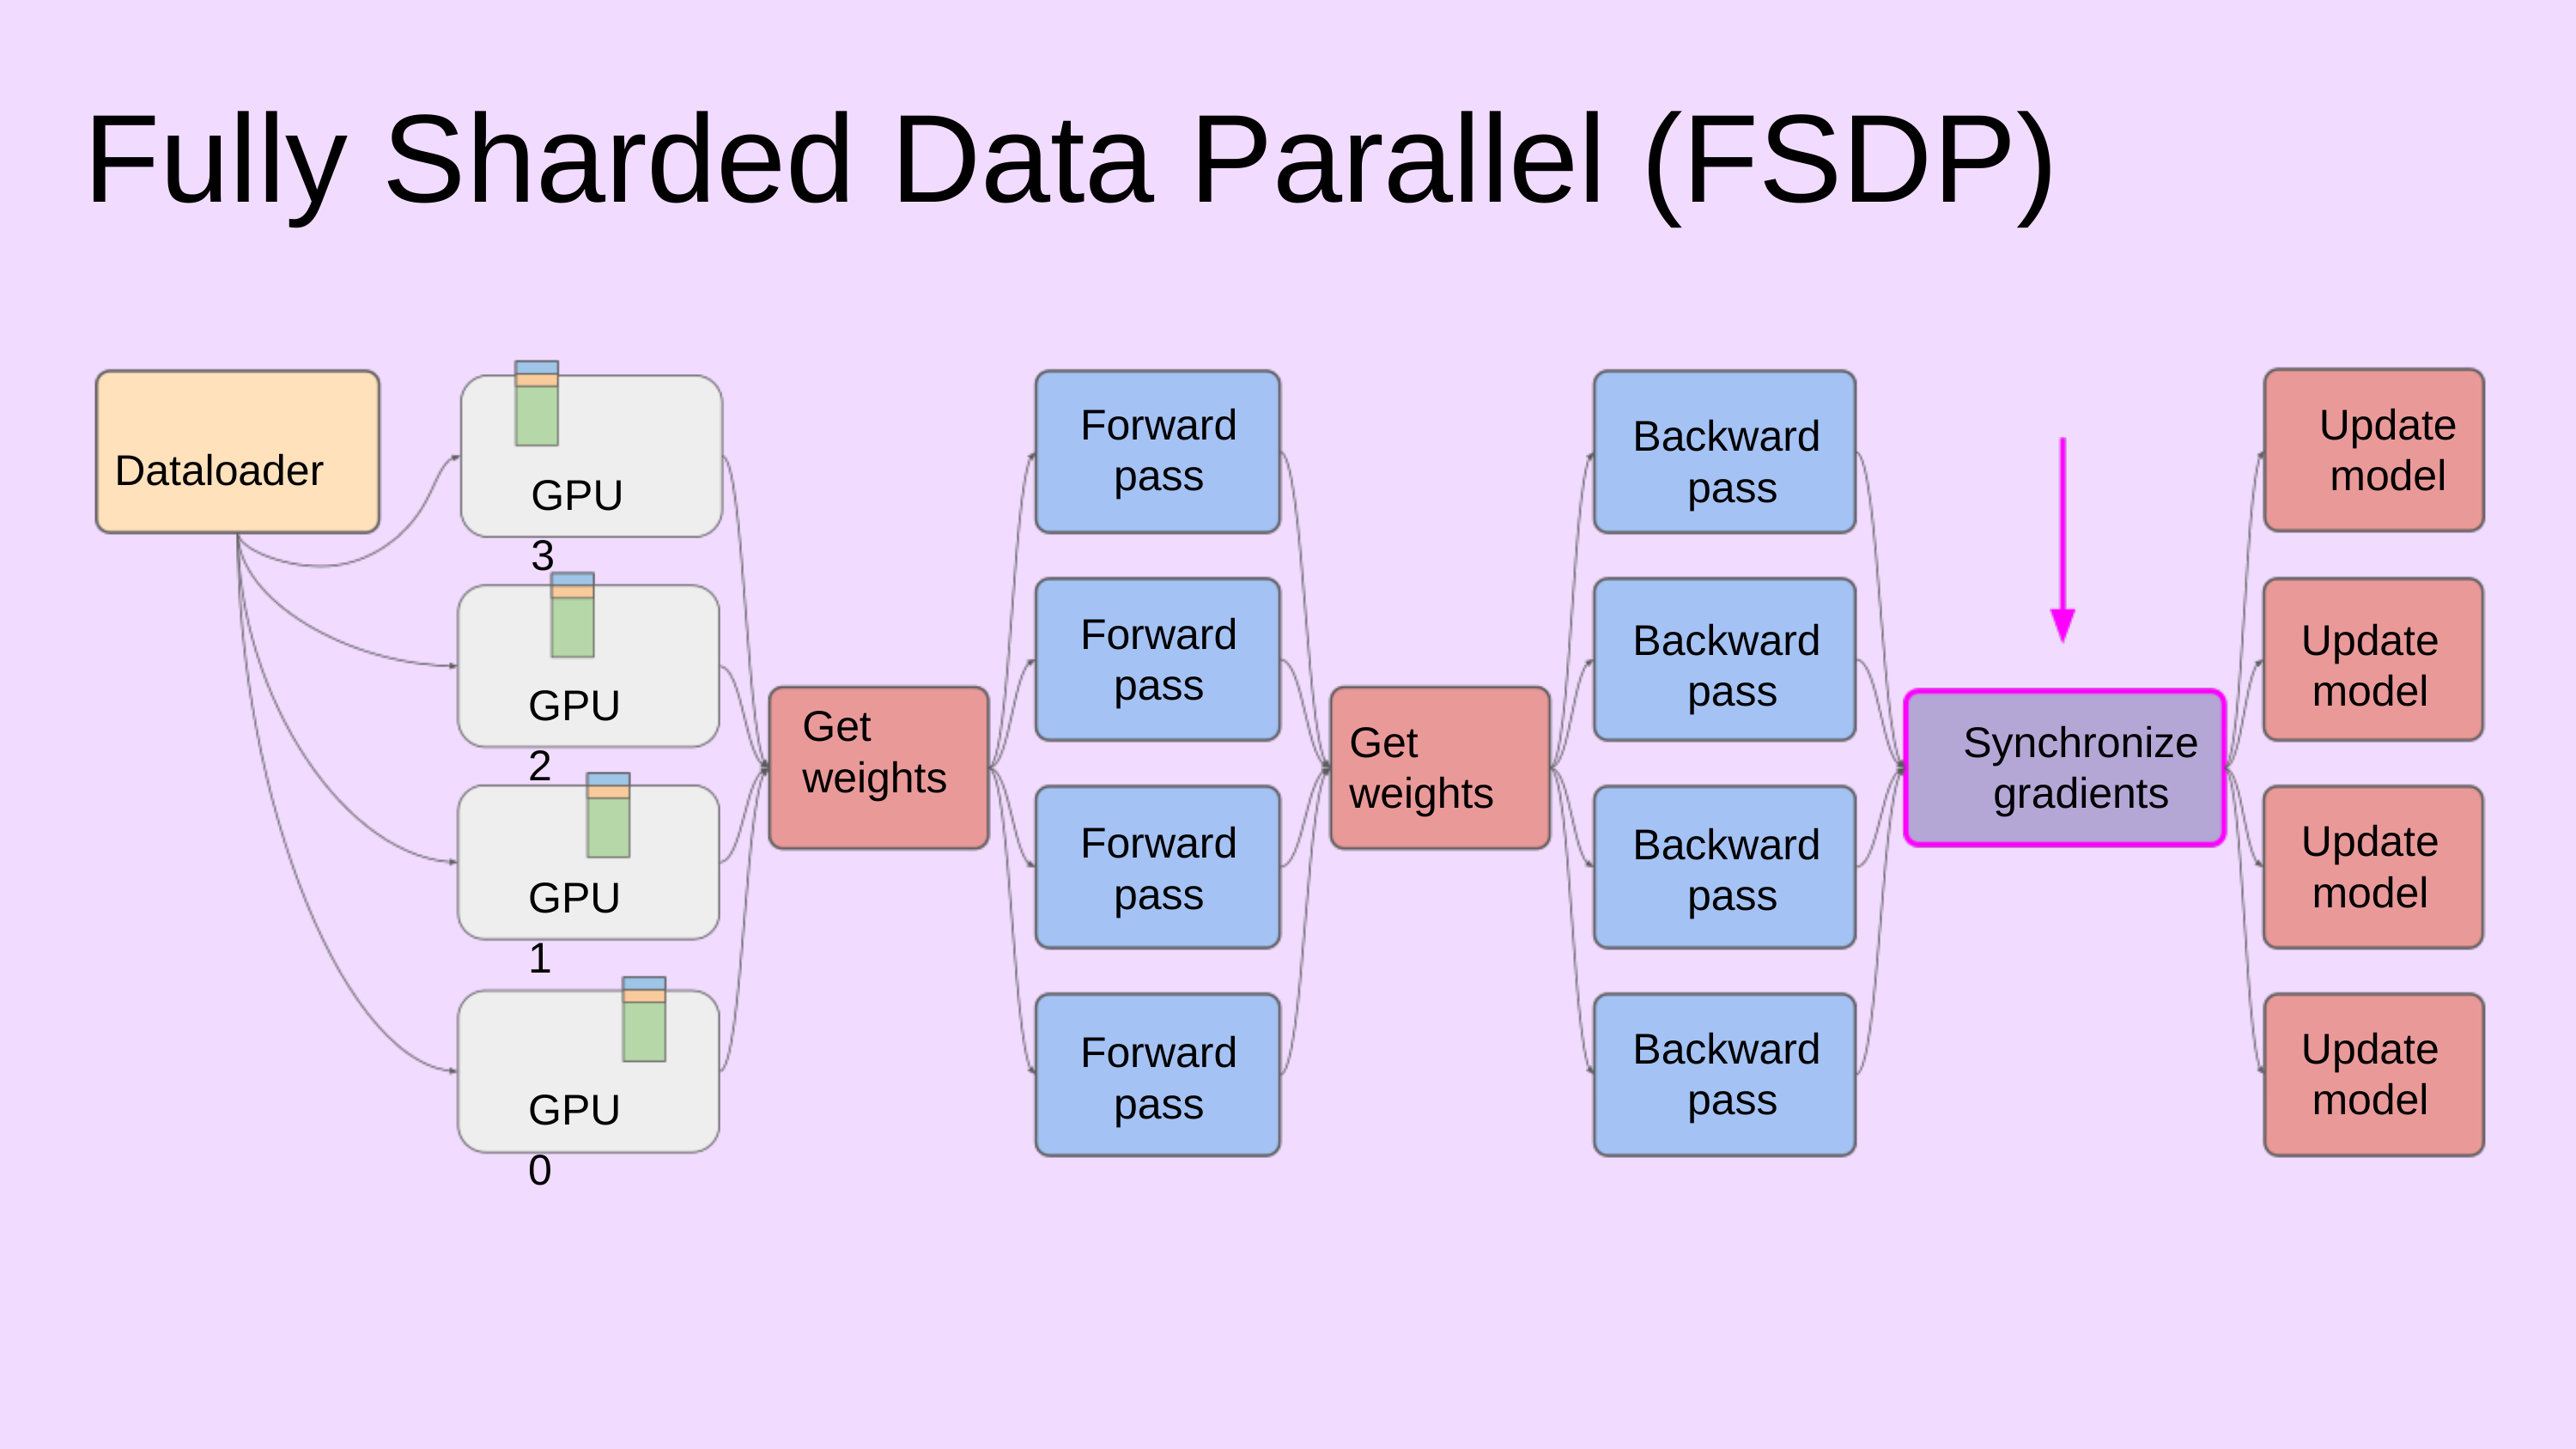

Fully Sharded Data Parallel (FSDP)

Forward pass
Update model
Backward  pass
Dataloader
GPU 3
Forward pass
Backward  pass
Update model
GPU 2
Get weights
Get weights
Synchronize gradients
Update model
Forward pass
Backward  pass
GPU 1
Backward  pass
Update model
Forward pass
GPU 0